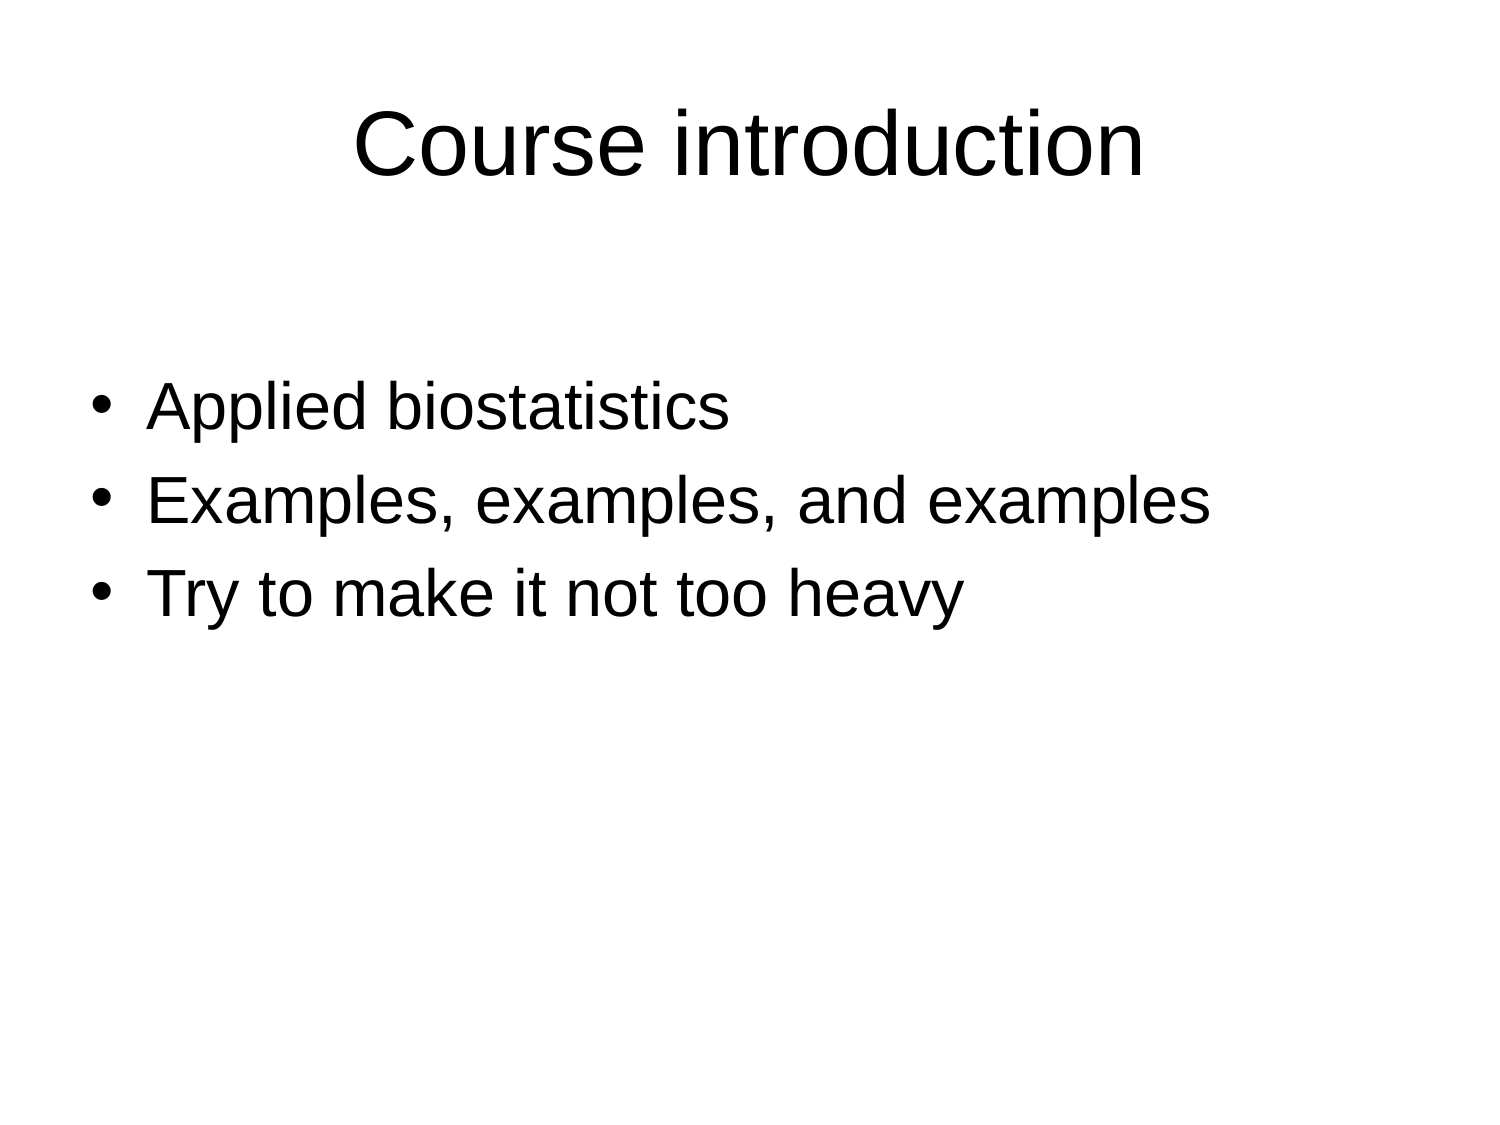

# Course introduction

Applied biostatistics
Examples, examples, and examples
Try to make it not too heavy